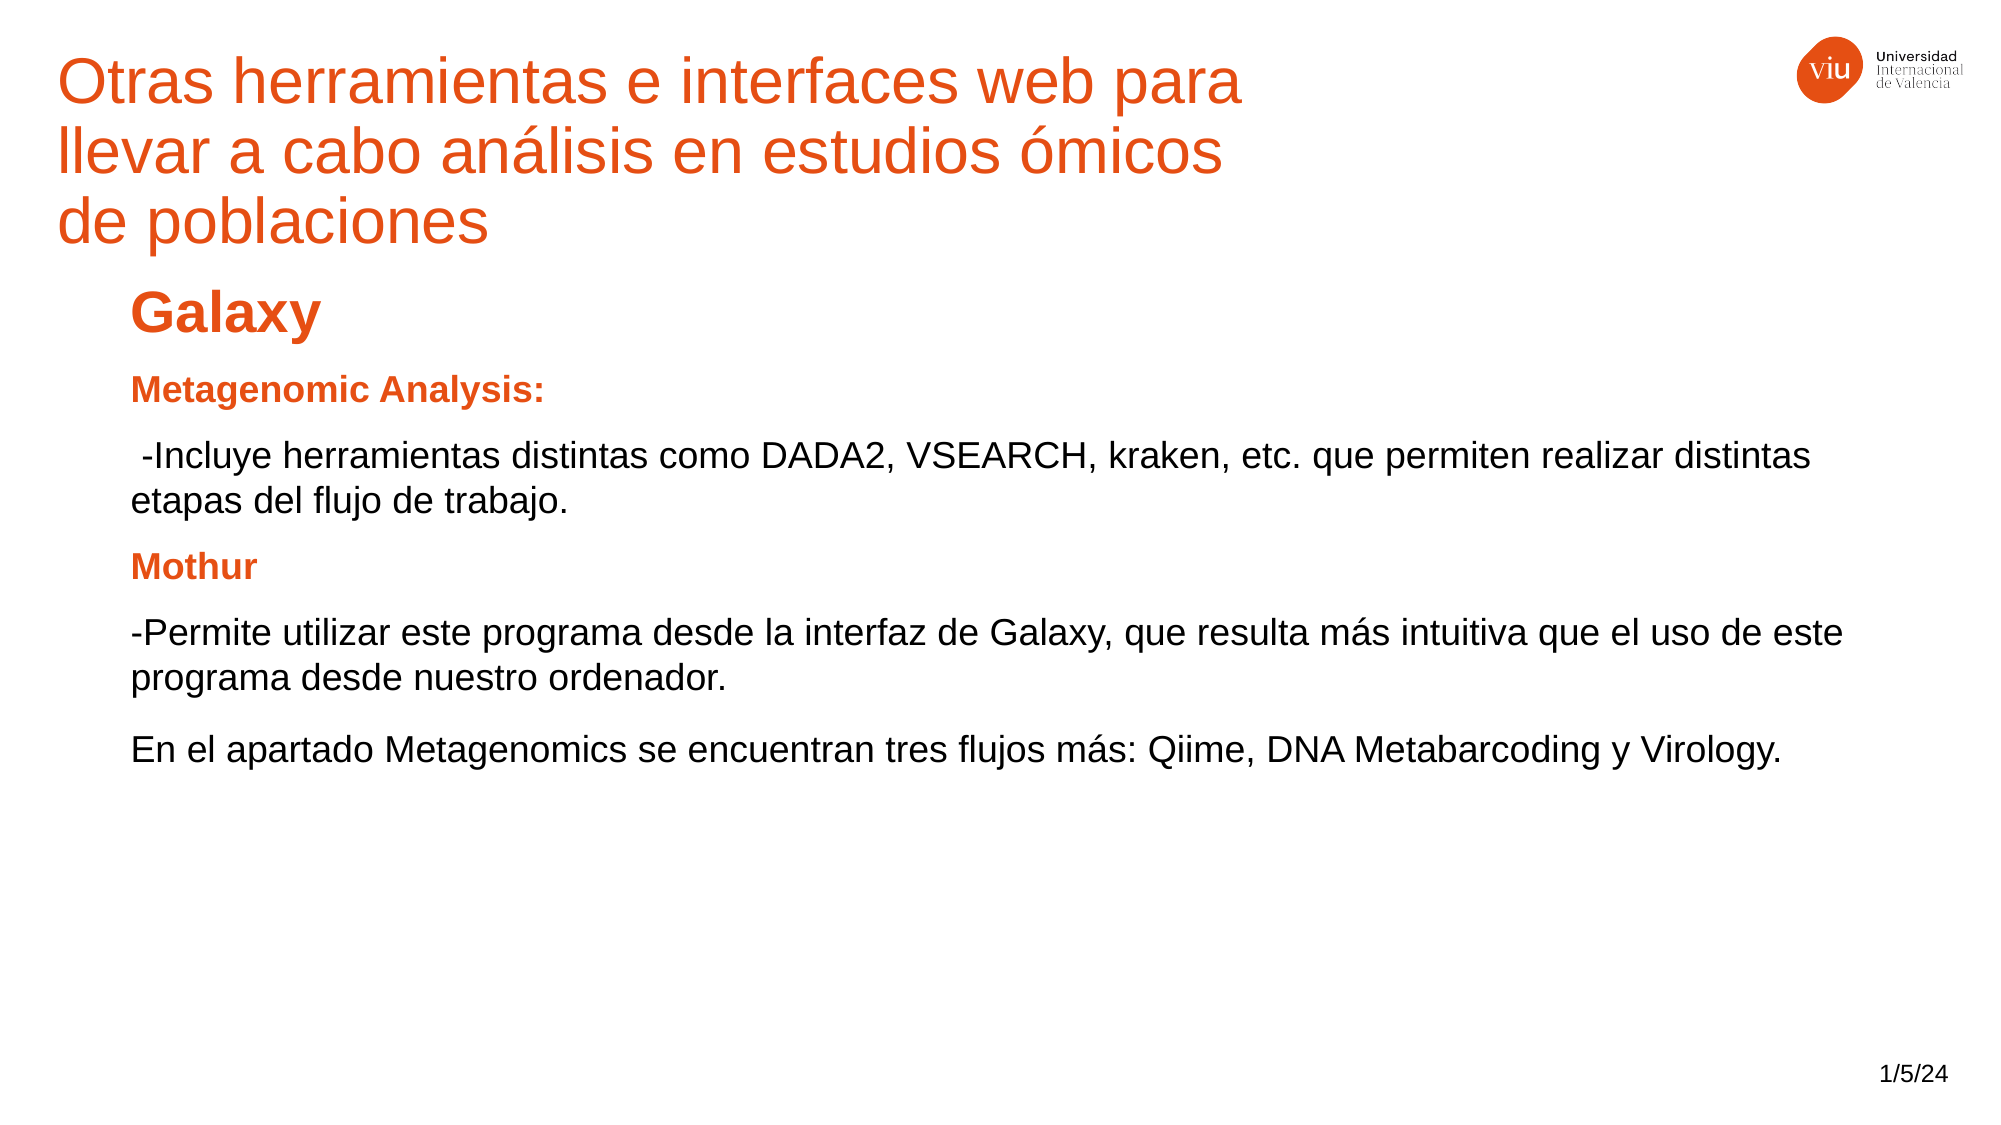

Otras herramientas e interfaces web para llevar a cabo análisis en estudios ómicos de poblaciones

Galaxy
Metagenomic Analysis:
 -Incluye herramientas distintas como DADA2, VSEARCH, kraken, etc. que permiten realizar distintas etapas del flujo de trabajo.
Mothur
-Permite utilizar este programa desde la interfaz de Galaxy, que resulta más intuitiva que el uso de este programa desde nuestro ordenador.
En el apartado Metagenomics se encuentran tres flujos más: Qiime, DNA Metabarcoding y Virology.